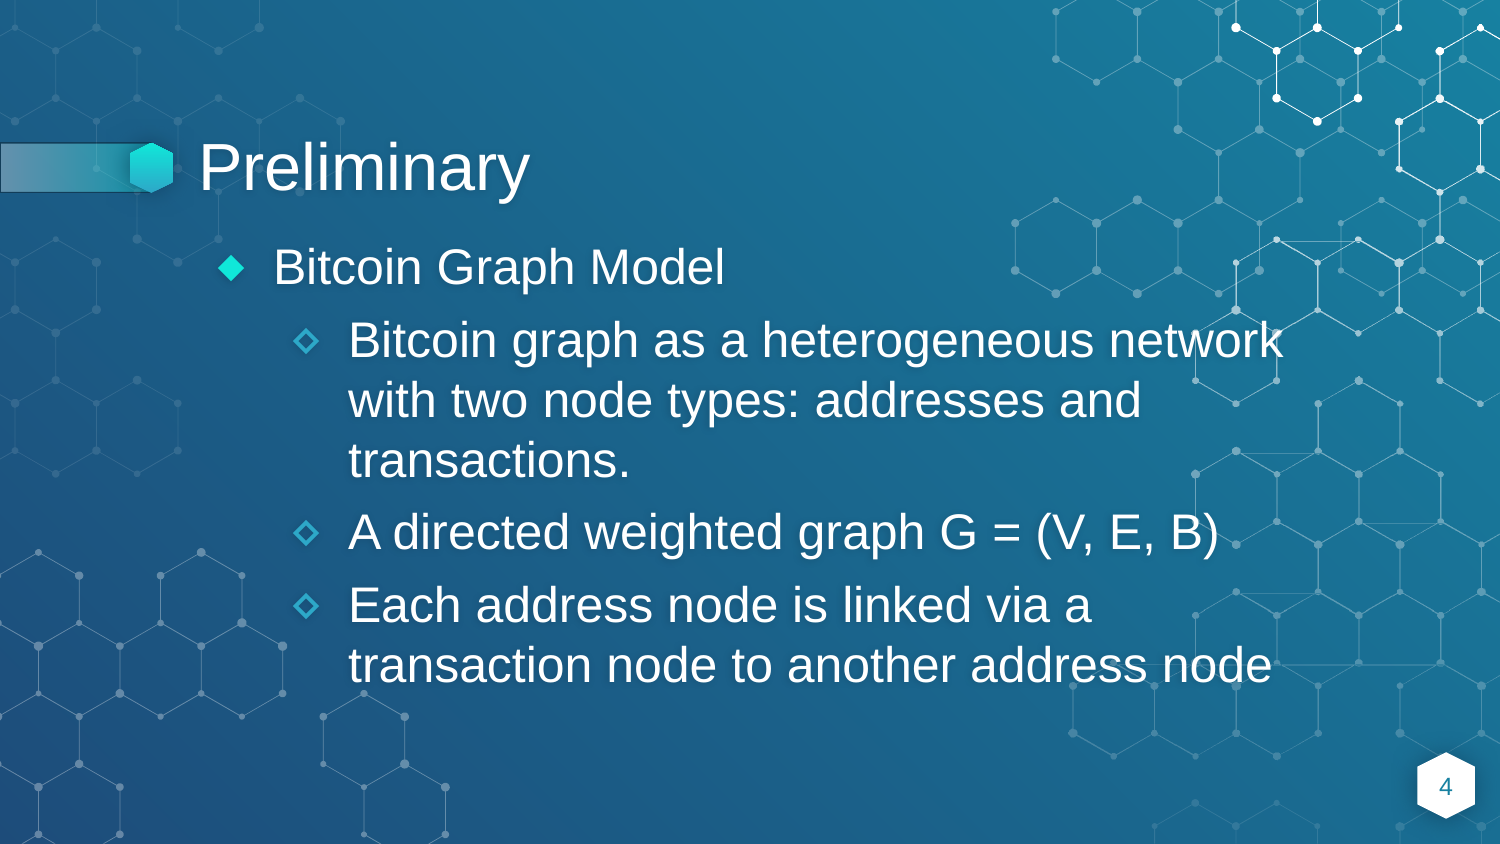

# Preliminary
Bitcoin Graph Model
Bitcoin graph as a heterogeneous network with two node types: addresses and transactions.
A directed weighted graph G = (V, E, B)
Each address node is linked via a transaction node to another address node
4